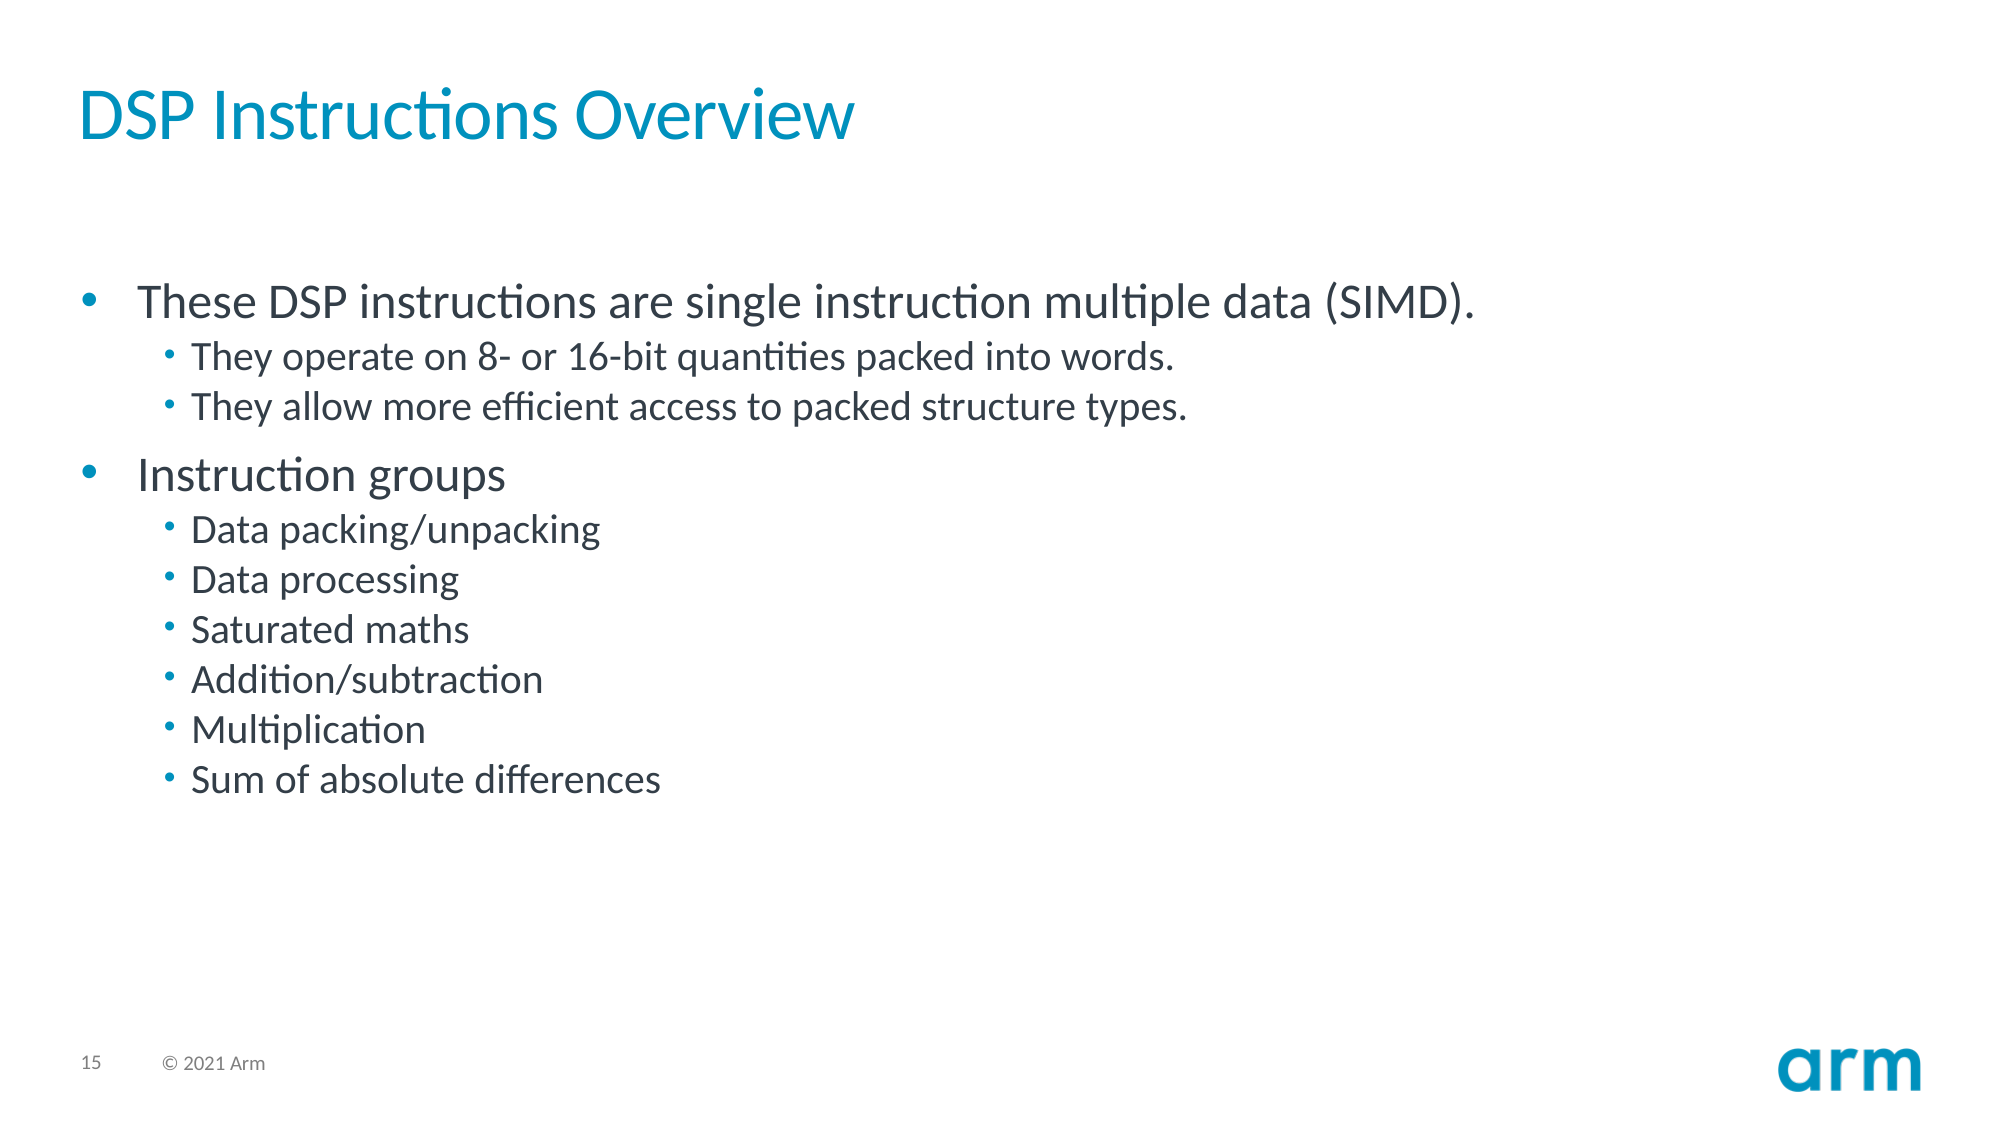

# DSP Instructions Overview
These DSP instructions are single instruction multiple data (SIMD).
They operate on 8- or 16-bit quantities packed into words.
They allow more efficient access to packed structure types.
Instruction groups
Data packing/unpacking
Data processing
Saturated maths
Addition/subtraction
Multiplication
Sum of absolute differences